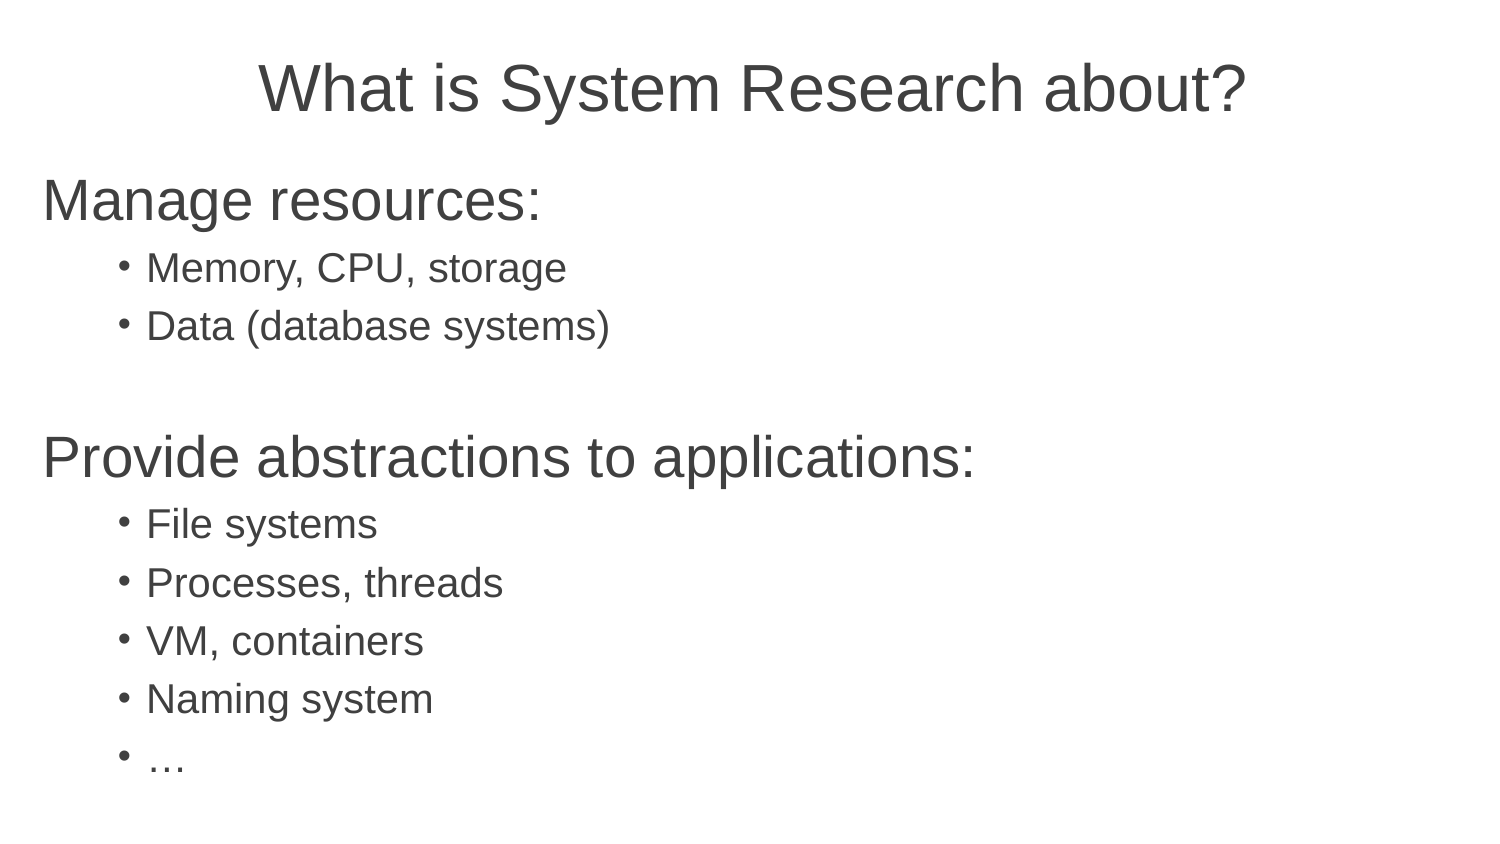

# What is System Research about?
Manage resources:
Memory, CPU, storage
Data (database systems)

Provide abstractions to applications:
File systems
Processes, threads
VM, containers
Naming system
…